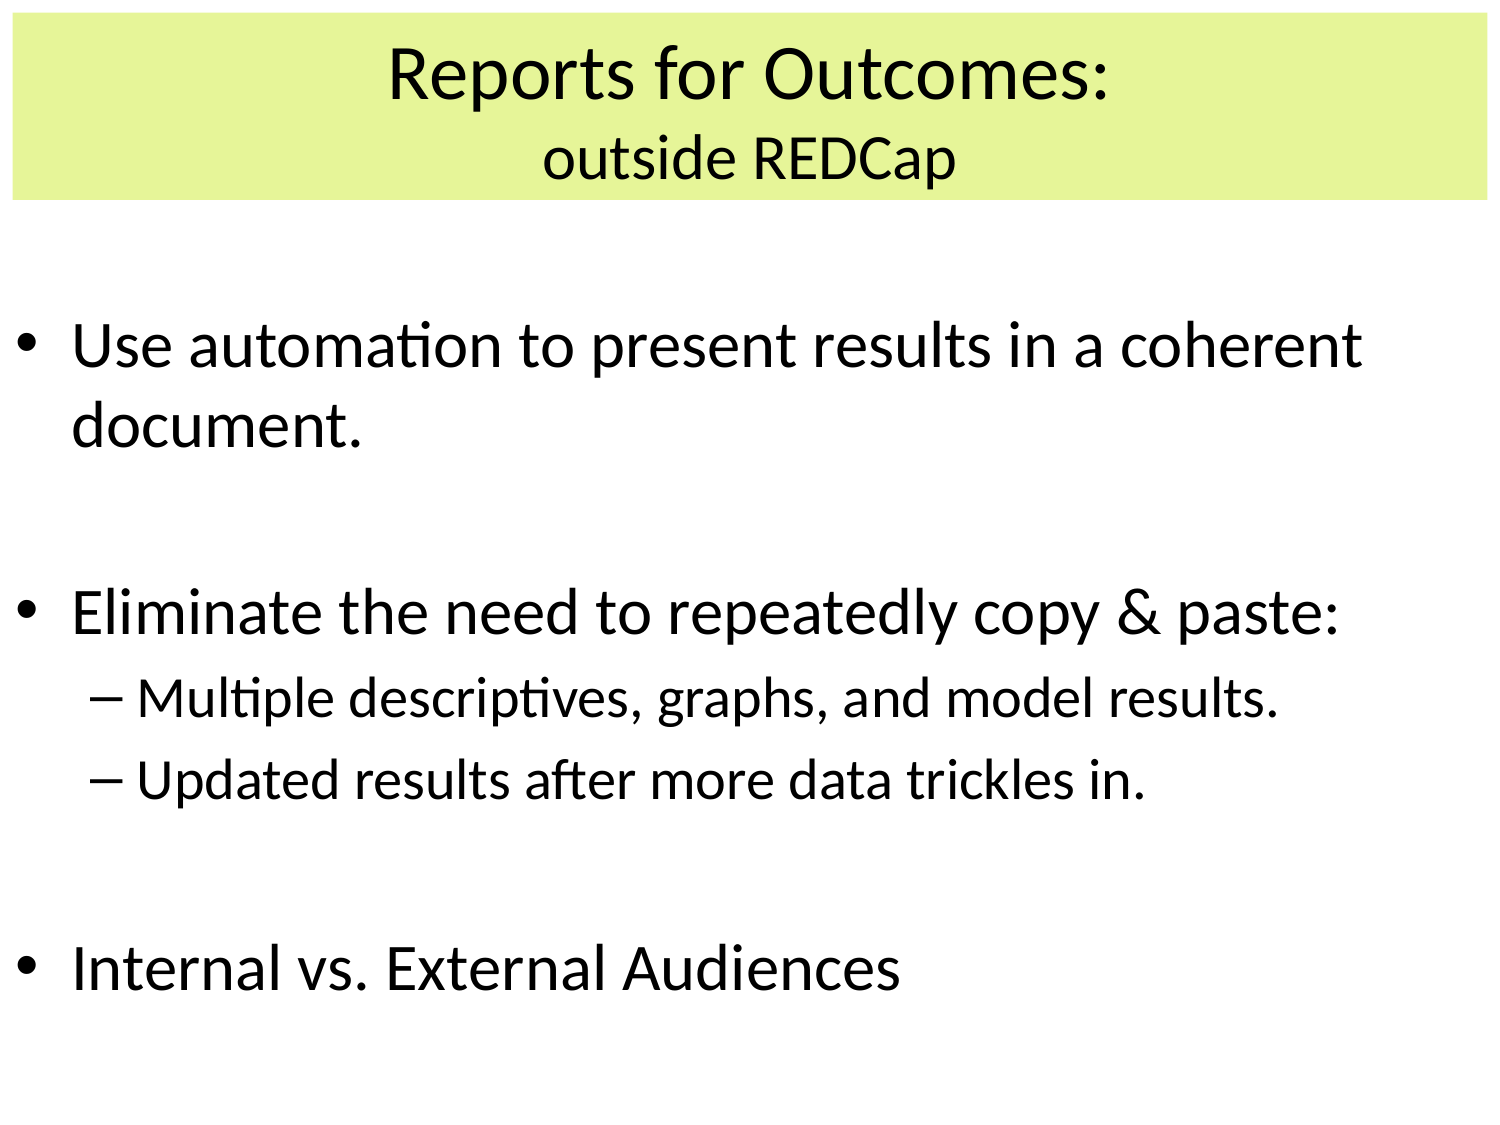

Reports for Outcomes:
outside REDCap

Use automation to present results in a coherent document.

Eliminate the need to repeatedly copy & paste:
Multiple descriptives, graphs, and model results.
Updated results after more data trickles in.

Internal vs. External Audiences